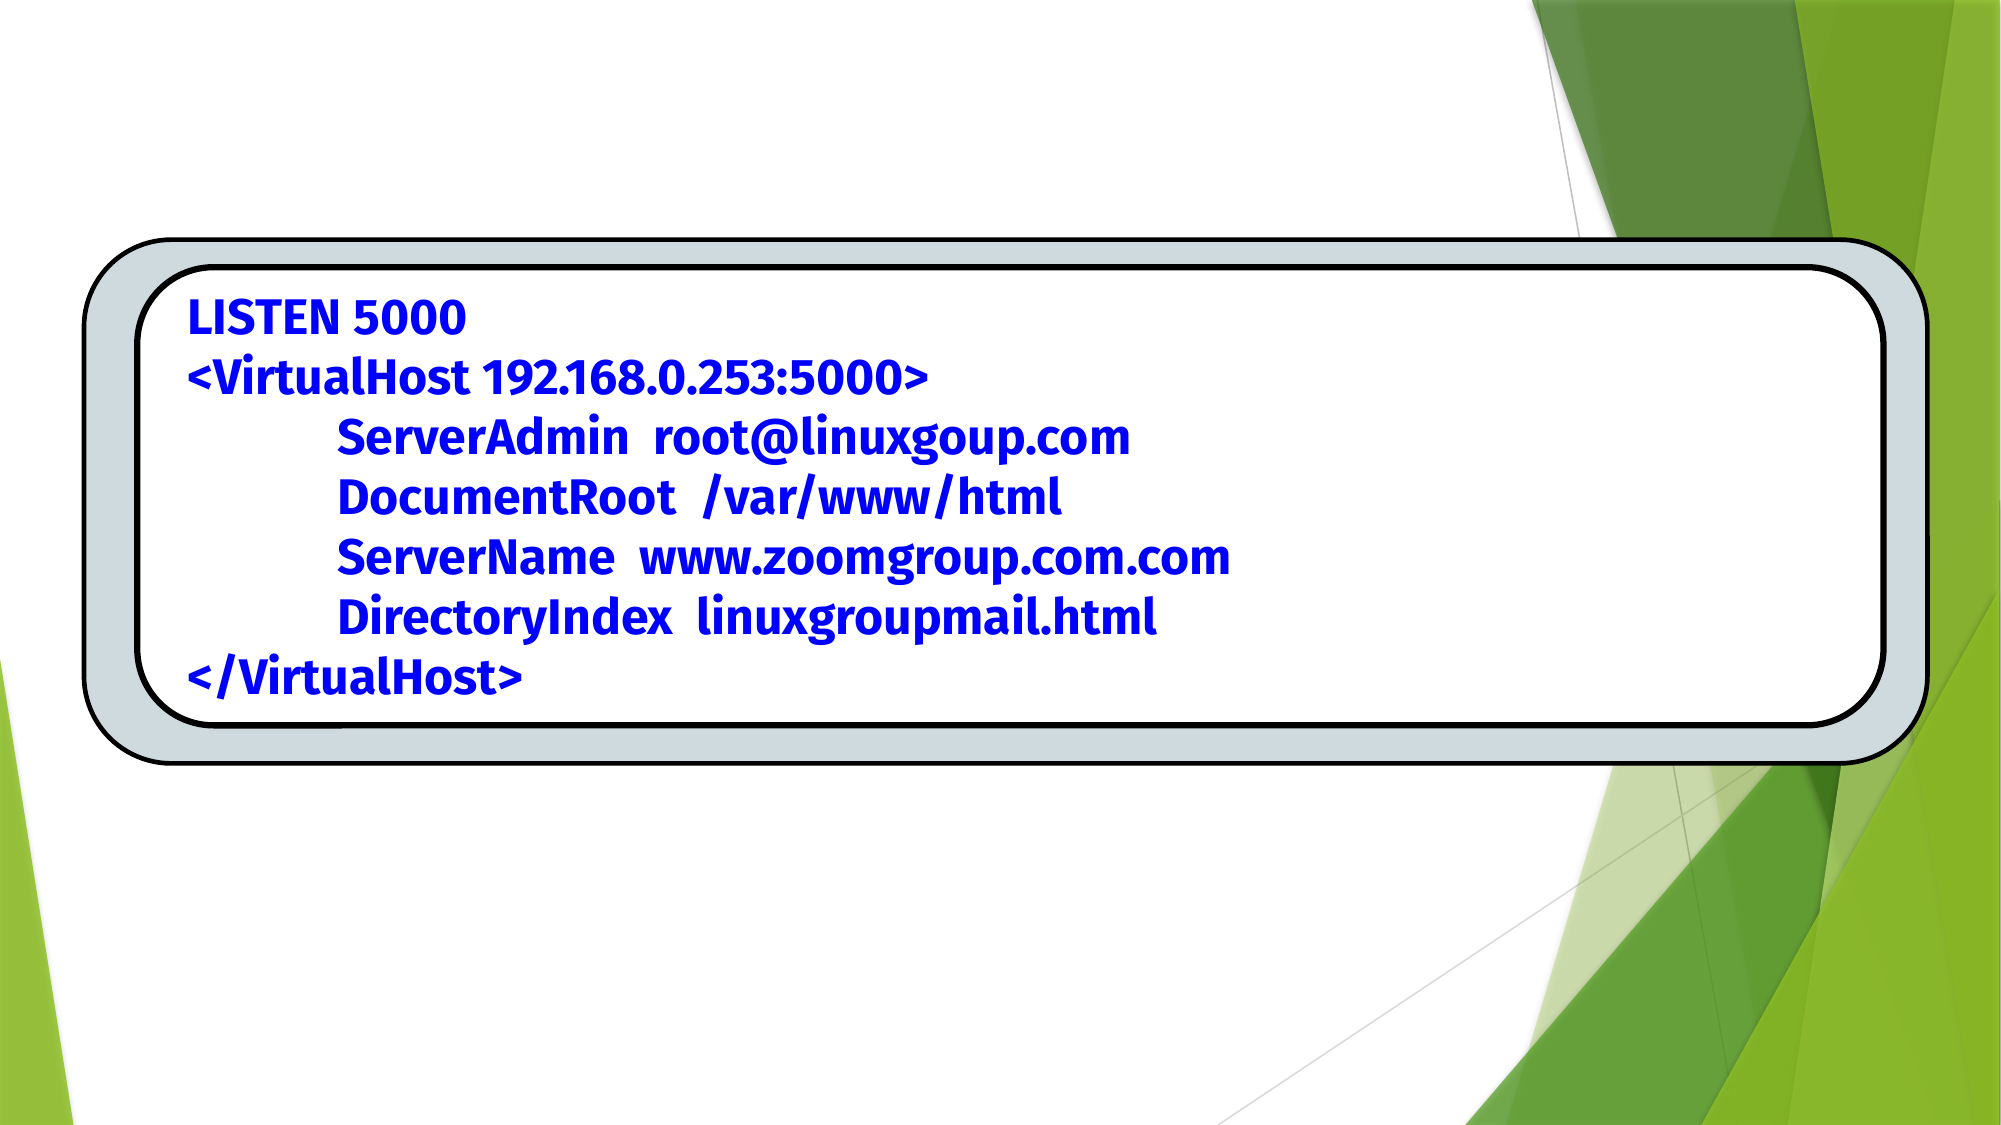

# Port Based Virtual Hosting Configuration

LISTEN 5000
<VirtualHost 192.168.0.253:5000>
	ServerAdmin  root@linuxgoup.com
	DocumentRoot  /var/www/html
	ServerName  www.zoomgroup.com.com
	DirectoryIndex  linuxgroupmail.html
</VirtualHost>